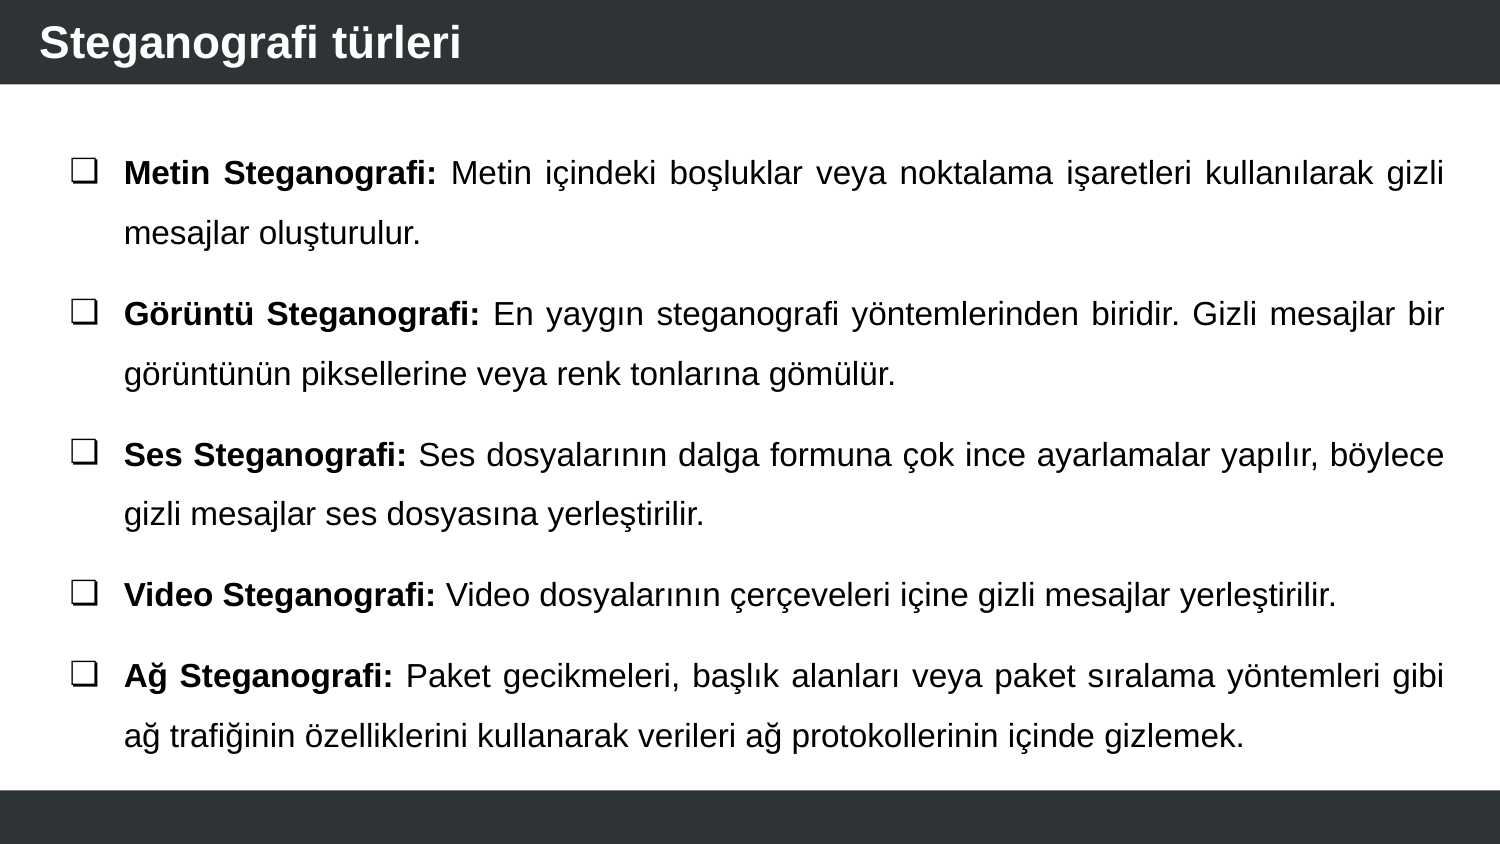

# Steganografi türleri
Metin Steganografi: Metin içindeki boşluklar veya noktalama işaretleri kullanılarak gizli mesajlar oluşturulur.
Görüntü Steganografi: En yaygın steganografi yöntemlerinden biridir. Gizli mesajlar bir görüntünün piksellerine veya renk tonlarına gömülür.
Ses Steganografi: Ses dosyalarının dalga formuna çok ince ayarlamalar yapılır, böylece gizli mesajlar ses dosyasına yerleştirilir.
Video Steganografi: Video dosyalarının çerçeveleri içine gizli mesajlar yerleştirilir.
Ağ Steganografi: Paket gecikmeleri, başlık alanları veya paket sıralama yöntemleri gibi ağ trafiğinin özelliklerini kullanarak verileri ağ protokollerinin içinde gizlemek.